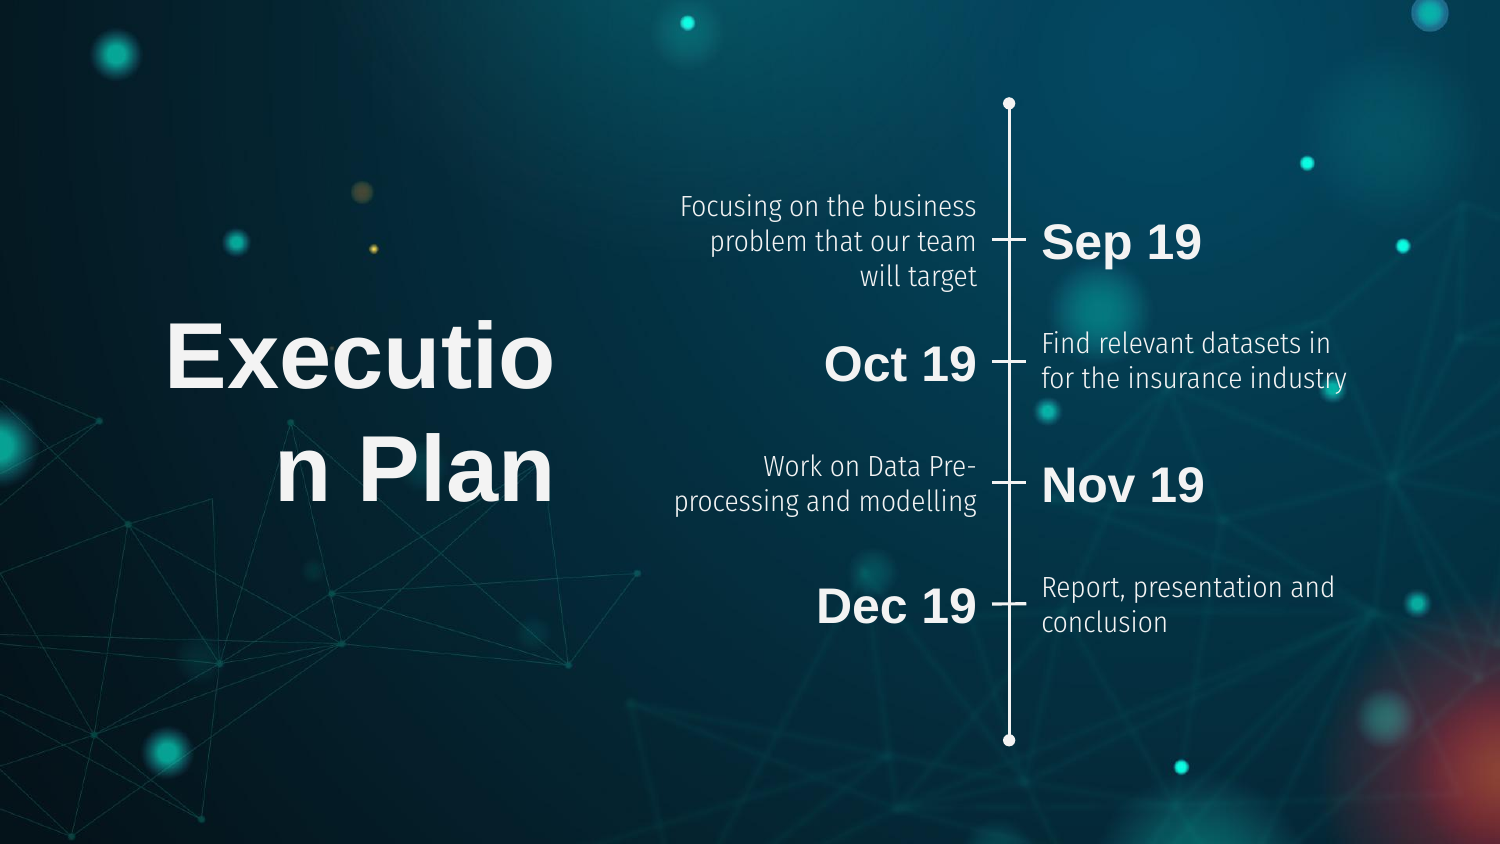

Focusing on the business problem that our team will target
Sep 19
# Execution Plan
Oct 19
Find relevant datasets in for the insurance industry
Work on Data Pre-processing and modelling
Nov 19
Report, presentation and conclusion
Dec 19